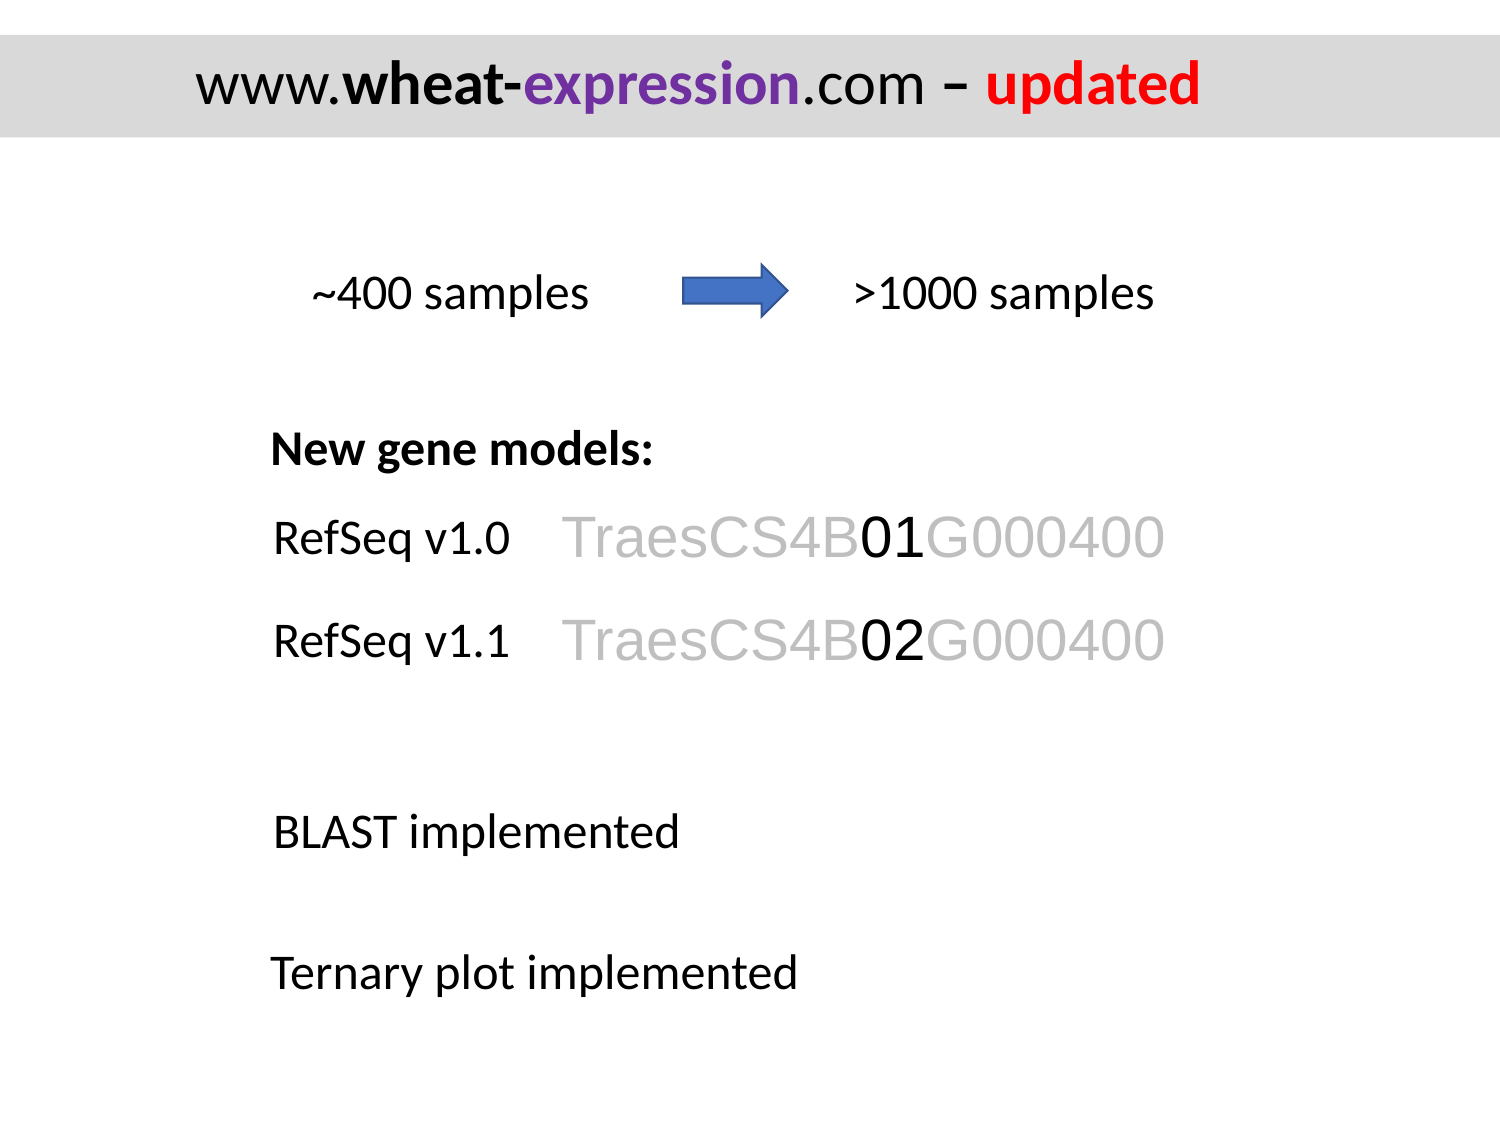

www.wheat-expression.com – updated
~400 samples
>1000 samples

New gene models:
TraesCS4B01G000400
RefSeq v1.0
TraesCS4B02G000400
RefSeq v1.1
BLAST implemented
Ternary plot implemented